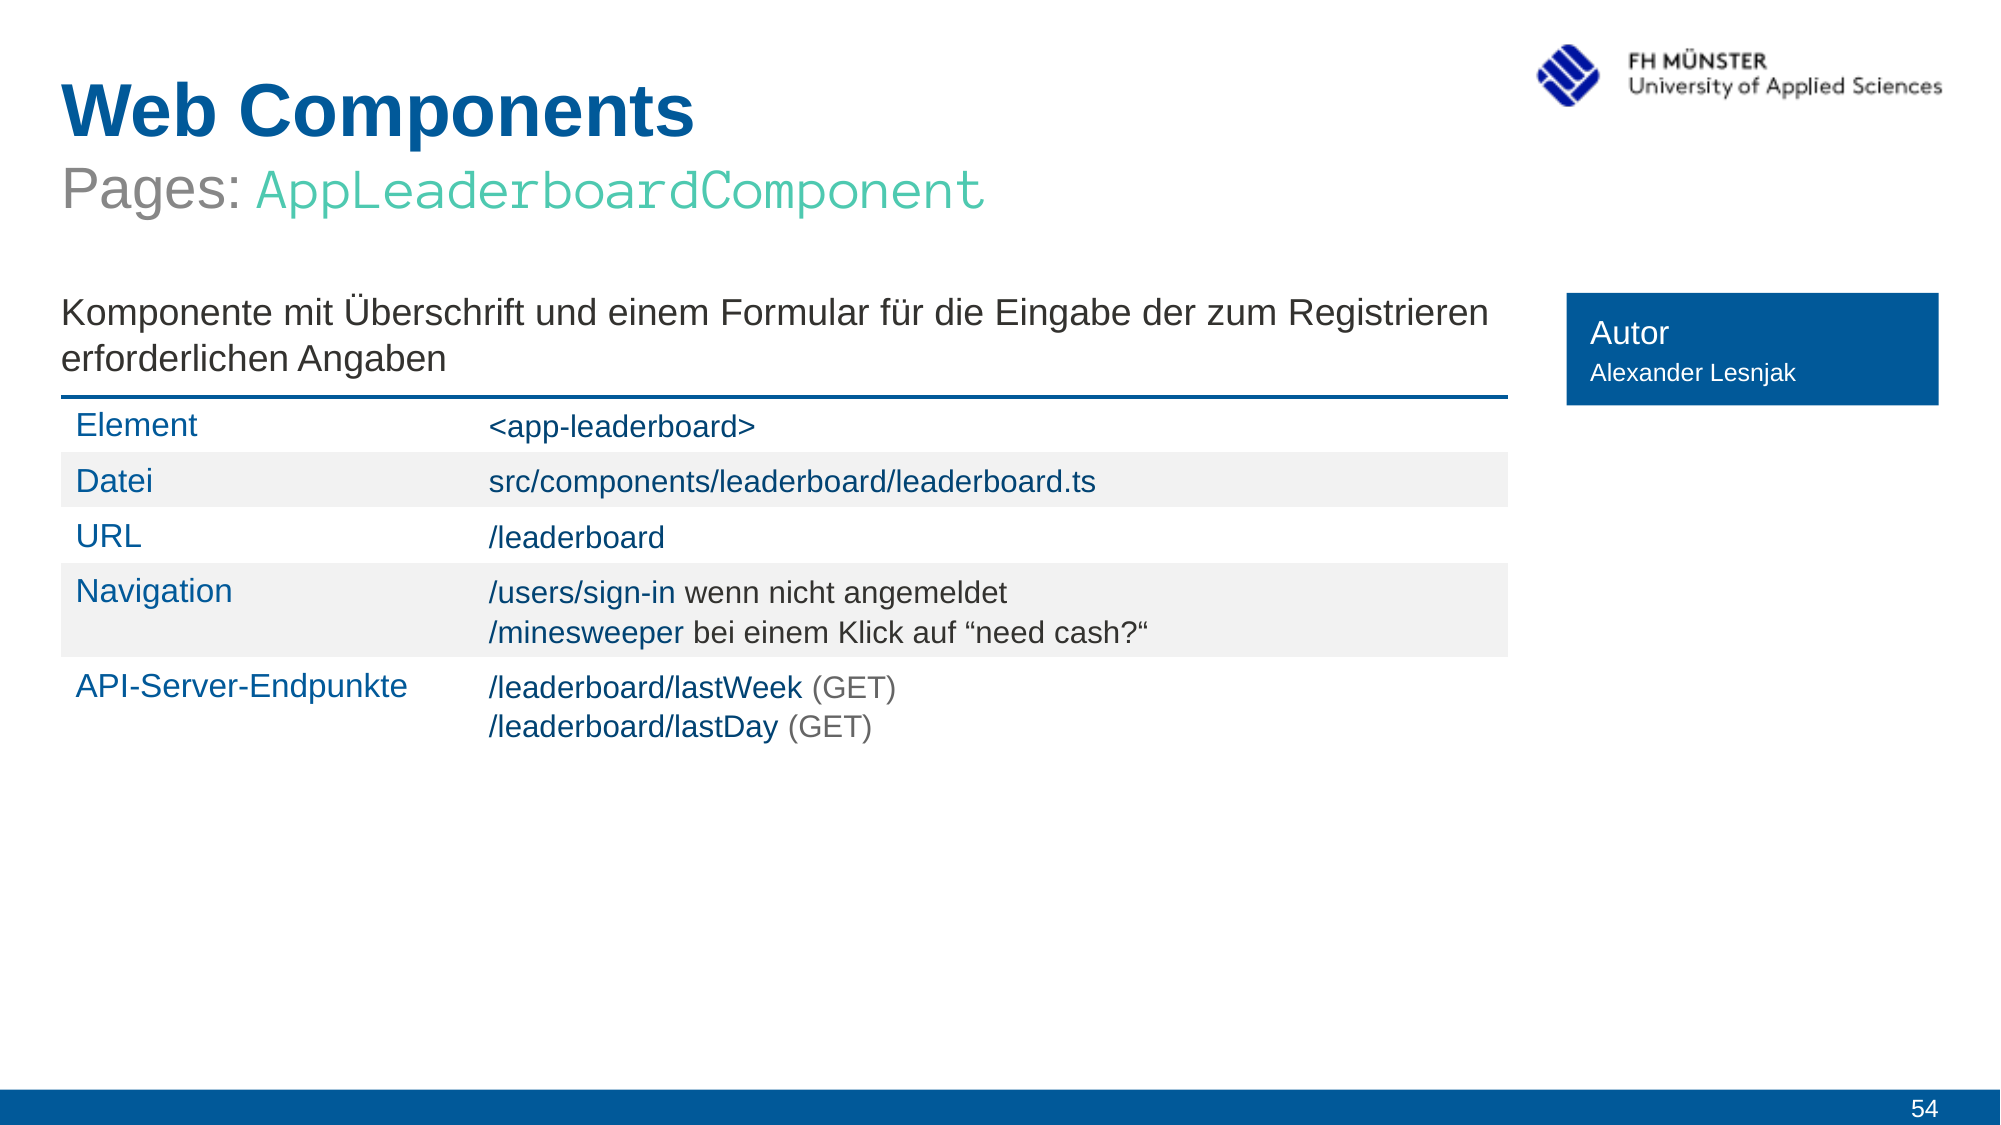

# Web Components
Pages: AppLeaderboardComponent

Komponente mit Überschrift und einem Formular für die Eingabe der zum Registrieren erforderlichen Angaben

Autor
Alexander Lesnjak
| Element | <app-leaderboard> |
| --- | --- |
| Datei | src/components/leaderboard/leaderboard.ts |
| URL | /leaderboard |
| Navigation | /users/sign-in wenn nicht angemeldet /minesweeper bei einem Klick auf “need cash?“ |
| API-Server-Endpunkte | /leaderboard/lastWeek (GET) /leaderboard/lastDay (GET) |